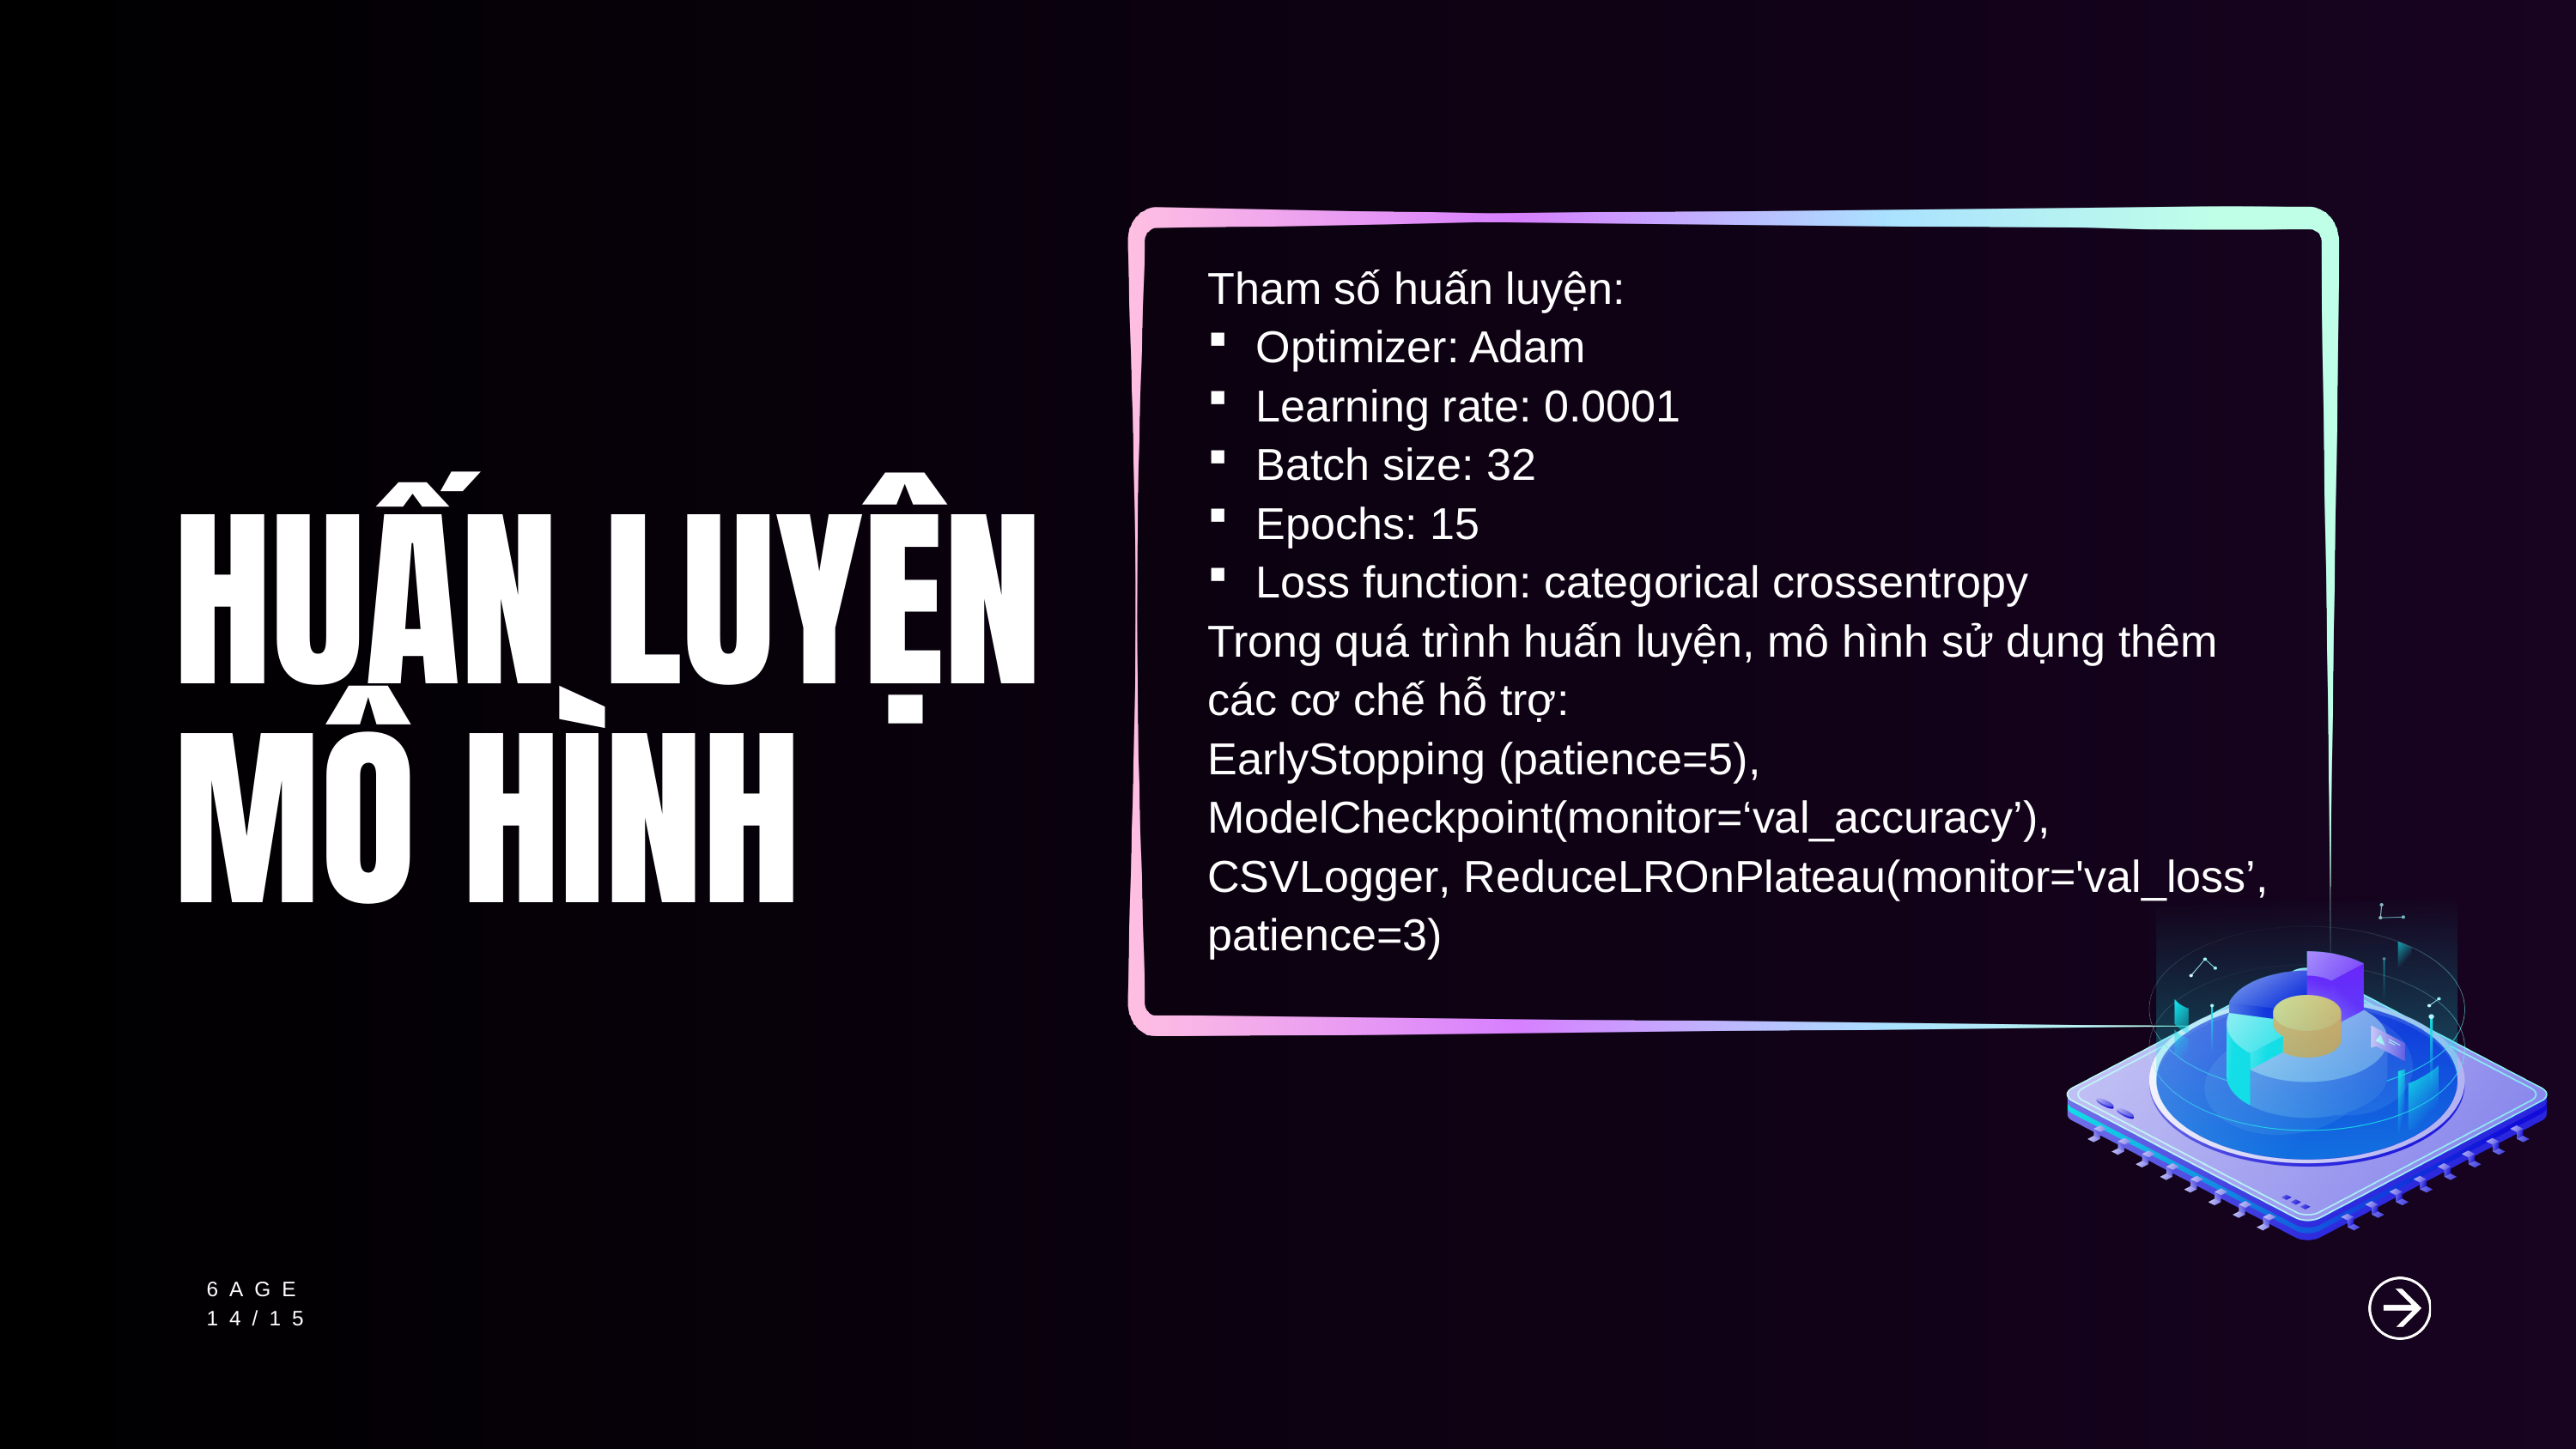

Tham số huấn luyện:
Optimizer: Adam
Learning rate: 0.0001
Batch size: 32
Epochs: 15
Loss function: categorical crossentropy
Trong quá trình huấn luyện, mô hình sử dụng thêm các cơ chế hỗ trợ:
EarlyStopping (patience=5), ModelCheckpoint(monitor=‘val_accuracy’), CSVLogger, ReduceLROnPlateau(monitor='val_loss’, patience=3)
HUẤN LUYỆN MÔ HÌNH

6AGE
14/15